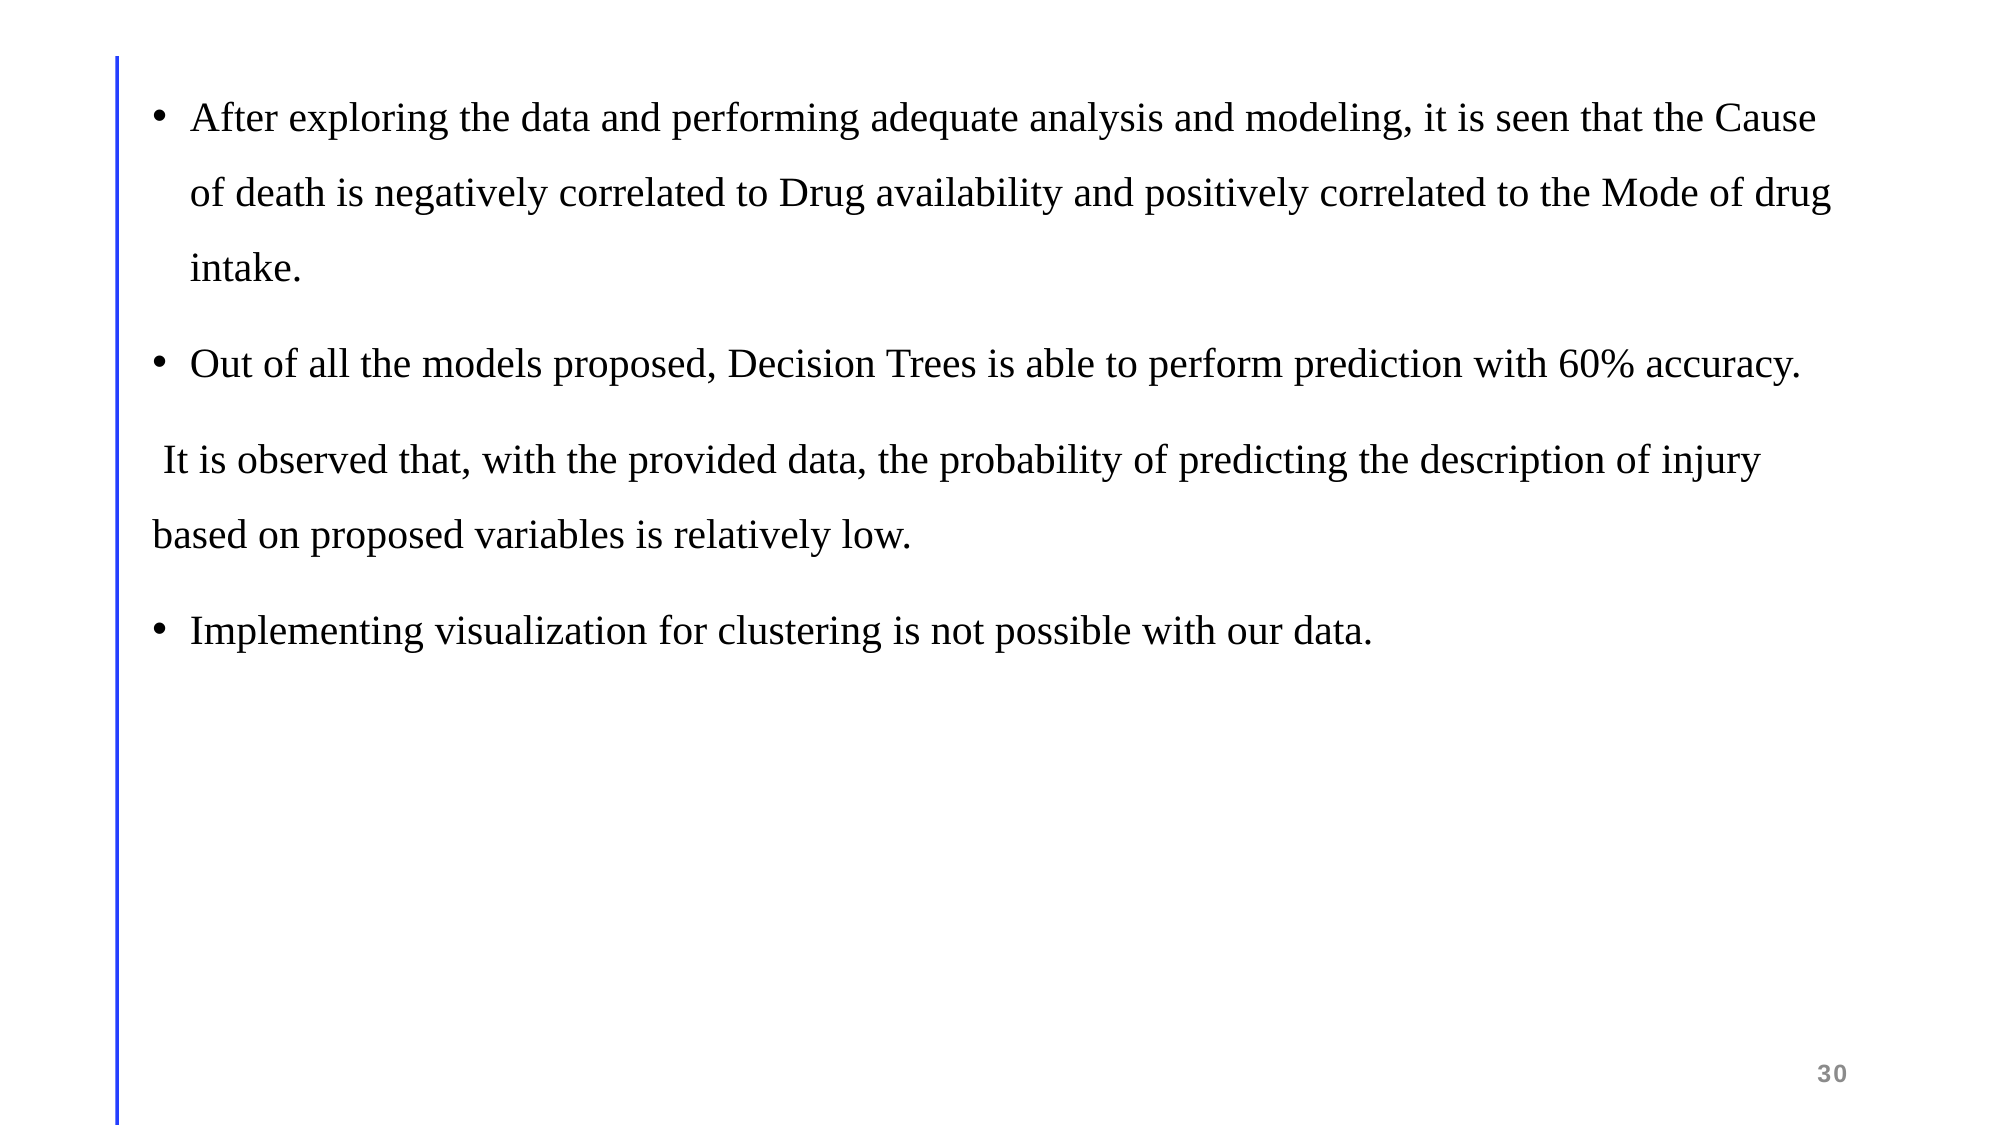

After exploring the data and performing adequate analysis and modeling, it is seen that the Cause of death is negatively correlated to Drug availability and positively correlated to the Mode of drug intake.
Out of all the models proposed, Decision Trees is able to perform prediction with 60% accuracy.
 It is observed that, with the provided data, the probability of predicting the description of injury based on proposed variables is relatively low.
Implementing visualization for clustering is not possible with our data.
30